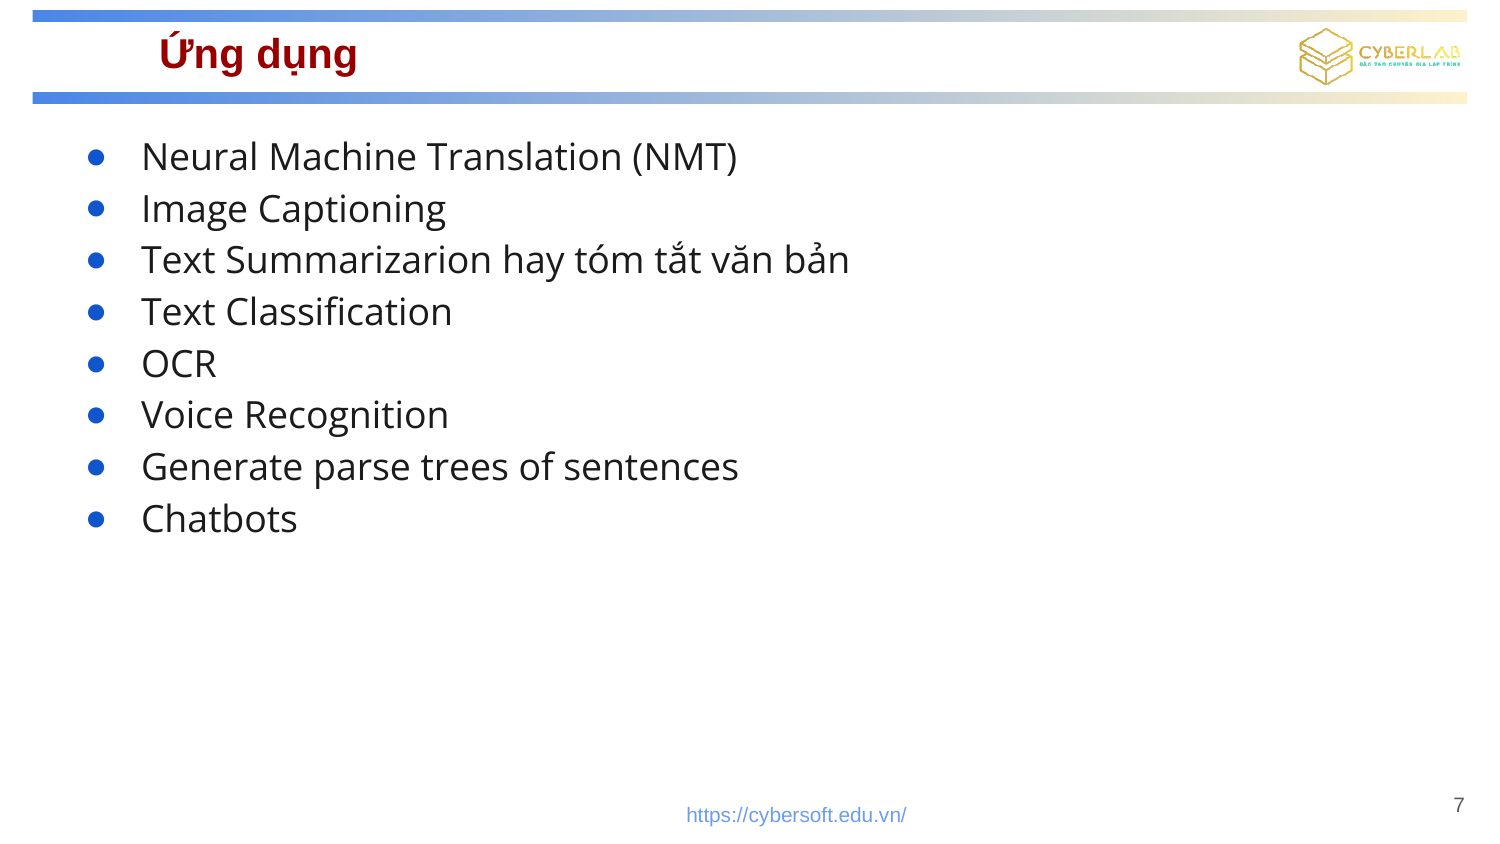

# Ứng dụng
Neural Machine Translation (NMT)
Image Captioning
Text Summarizarion hay tóm tắt văn bản
Text Classification
OCR
Voice Recognition
Generate parse trees of sentences
Chatbots
7